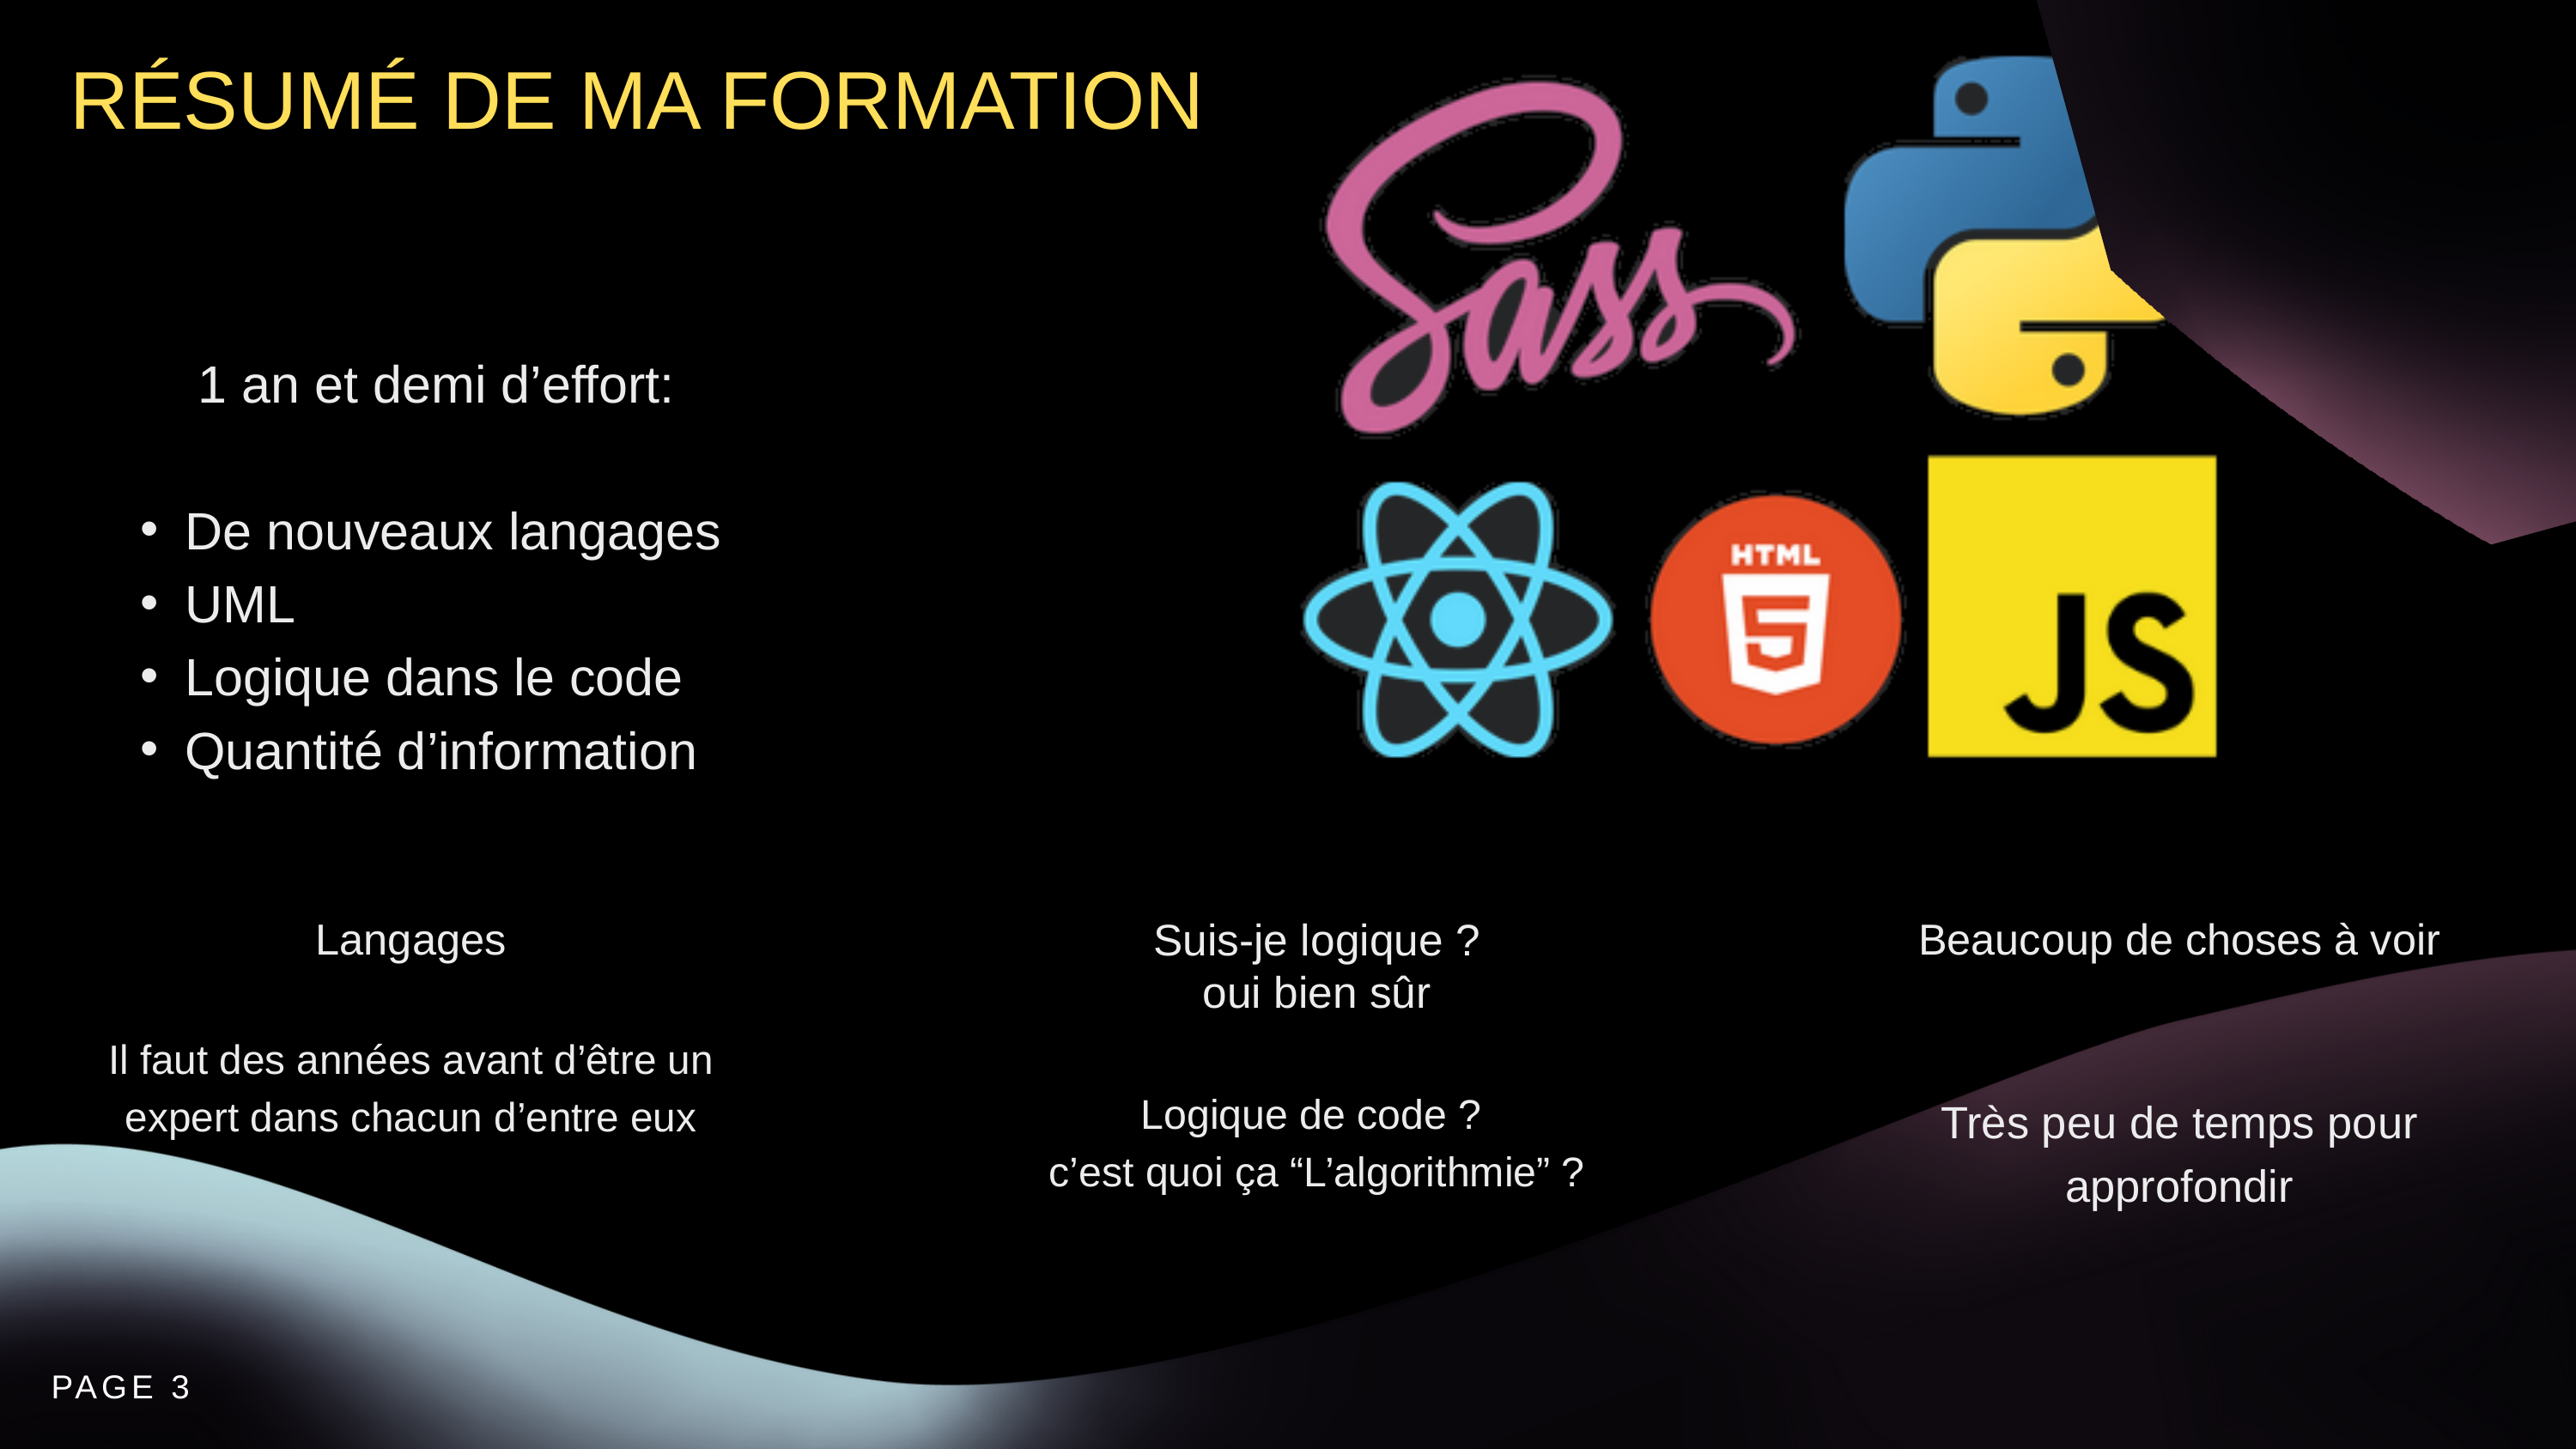

RÉSUMÉ DE MA FORMATION

       1 an et demi d’effort:

De nouveaux langages
UML
Logique dans le code
Quantité d’information
Langages
Il faut des années avant d’être un expert dans chacun d’entre eux
Suis-je logique ?
oui bien sûr
Logique de code ?
c’est quoi ça “L’algorithmie” ?
Beaucoup de choses à voir
Très peu de temps pour approfondir

PAGE 3